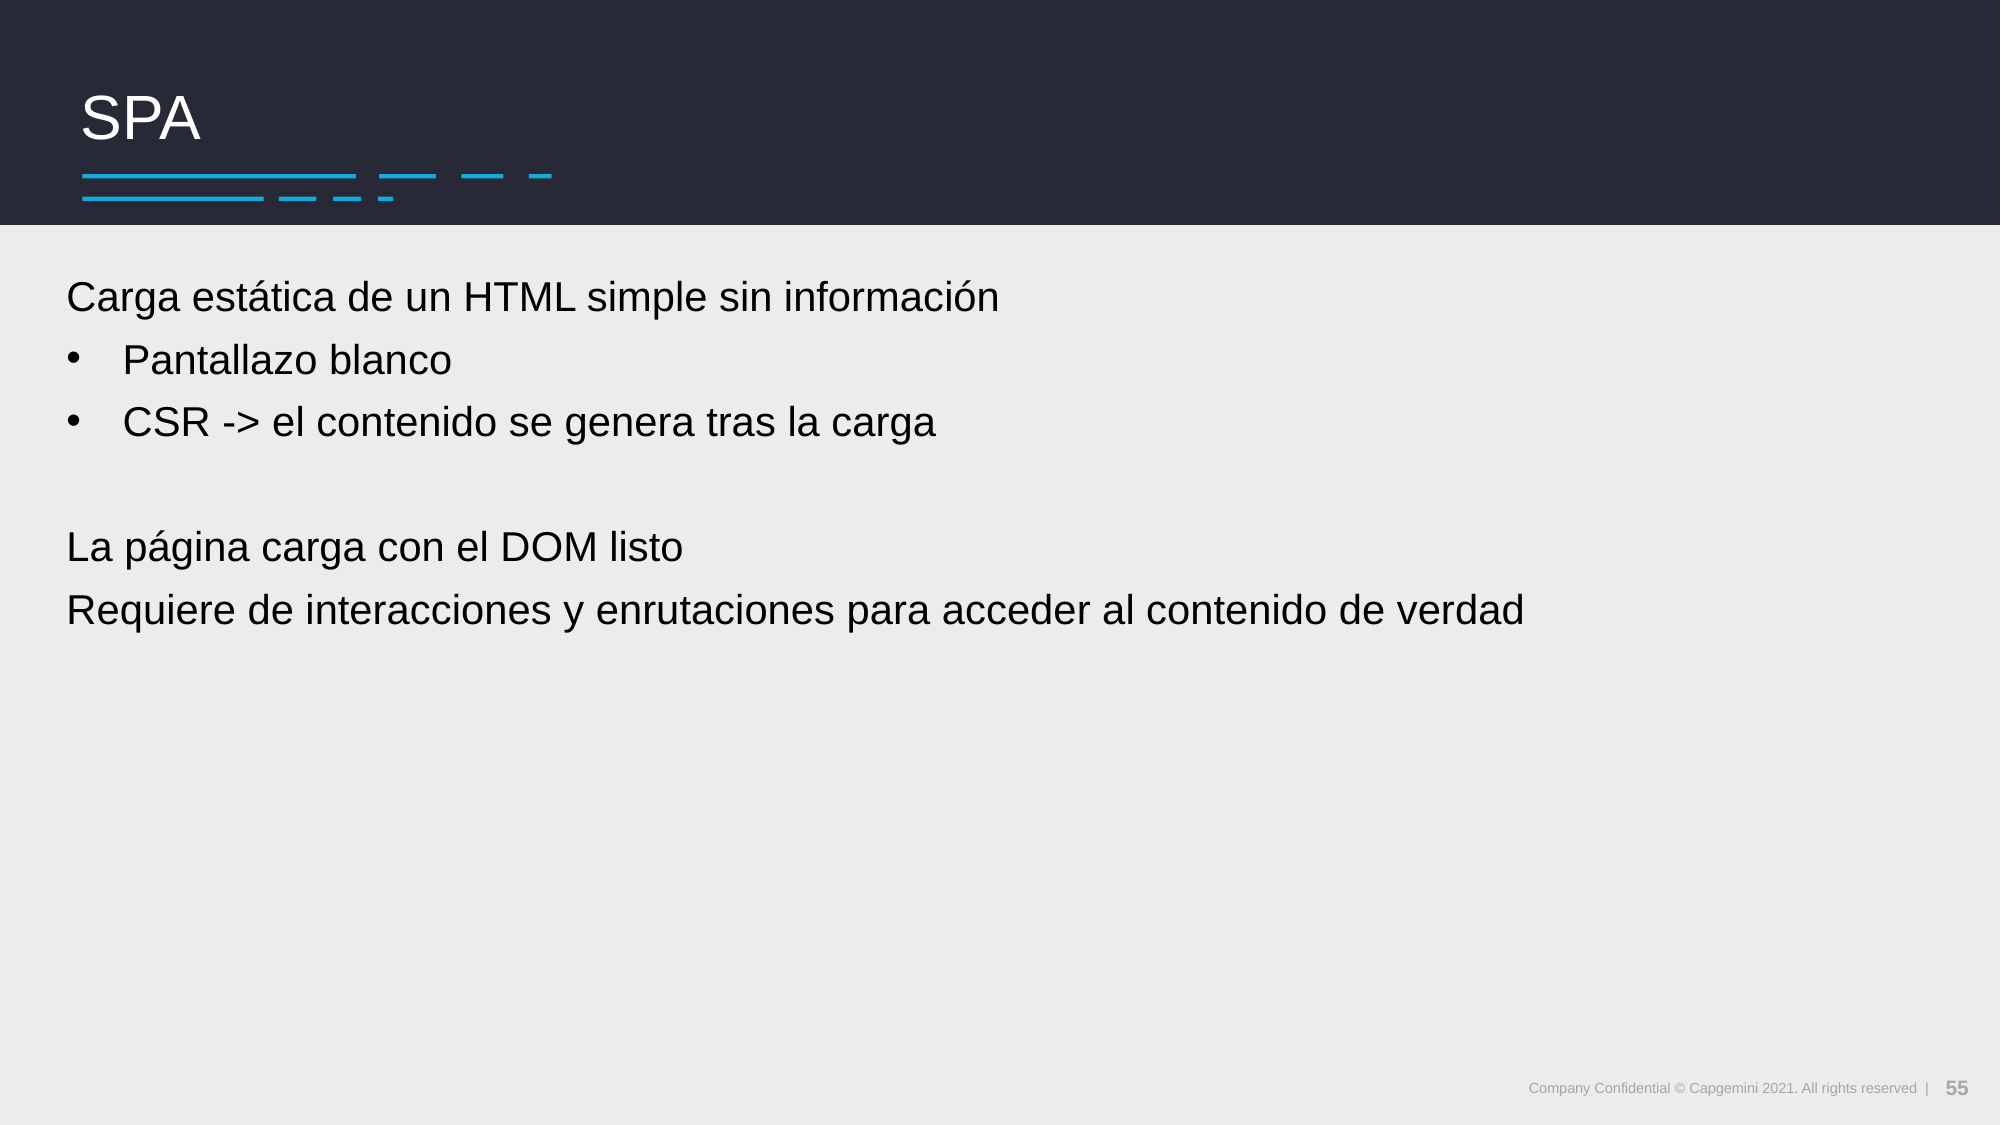

Utilidades del web scraping
Qué es web scraping
SPA

Carga estática de un HTML simple sin información
Pantallazo blanco
CSR -> el contenido se genera tras la carga

La página carga con el DOM listo
Requiere de interacciones y enrutaciones para acceder al contenido de verdad
55